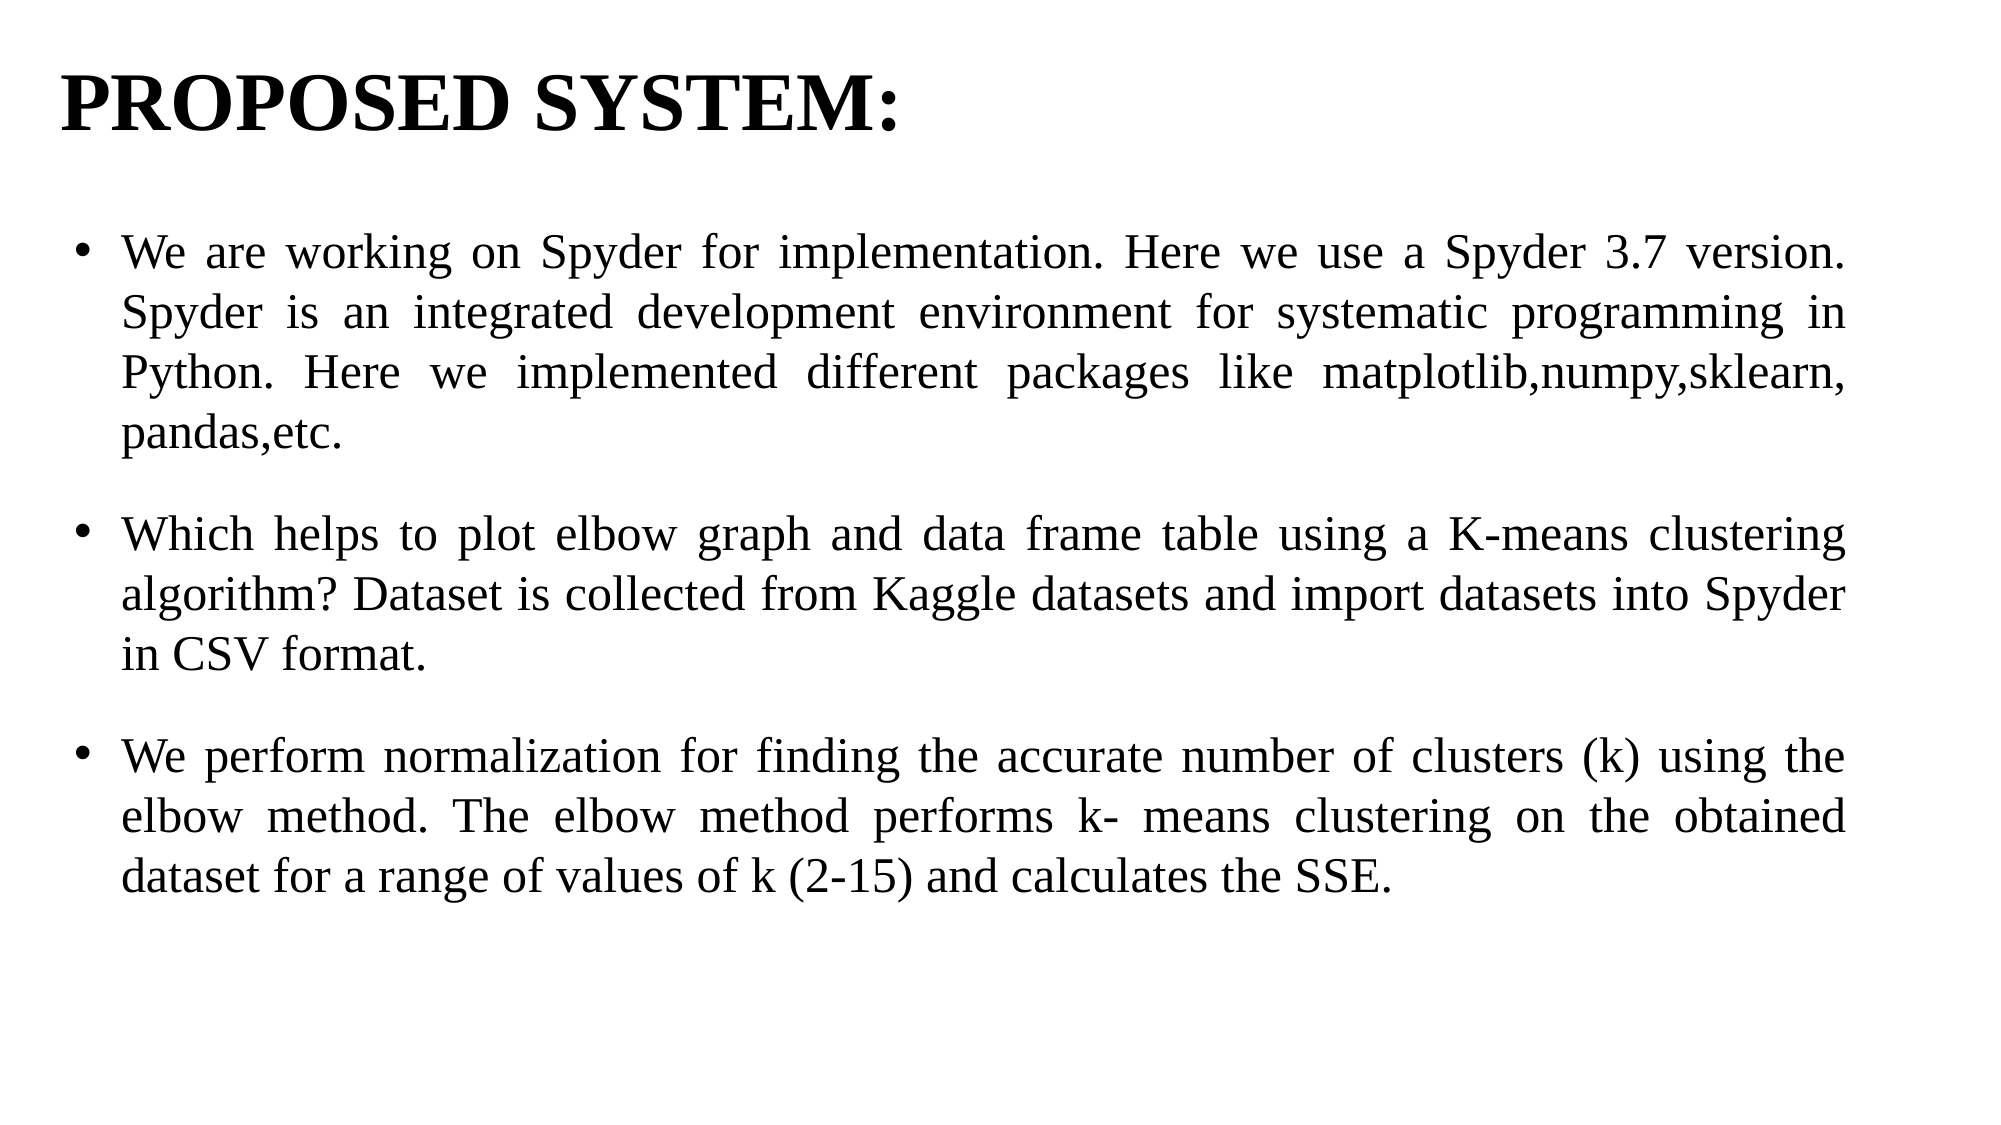

# PROPOSED SYSTEM:
We are working on Spyder for implementation. Here we use a Spyder 3.7 version. Spyder is an integrated development environment for systematic programming in Python. Here we implemented different packages like matplotlib,numpy,sklearn, pandas,etc.
Which helps to plot elbow graph and data frame table using a K-means clustering algorithm? Dataset is collected from Kaggle datasets and import datasets into Spyder in CSV format.
We perform normalization for finding the accurate number of clusters (k) using the elbow method. The elbow method performs k- means clustering on the obtained dataset for a range of values of k (2-15) and calculates the SSE.